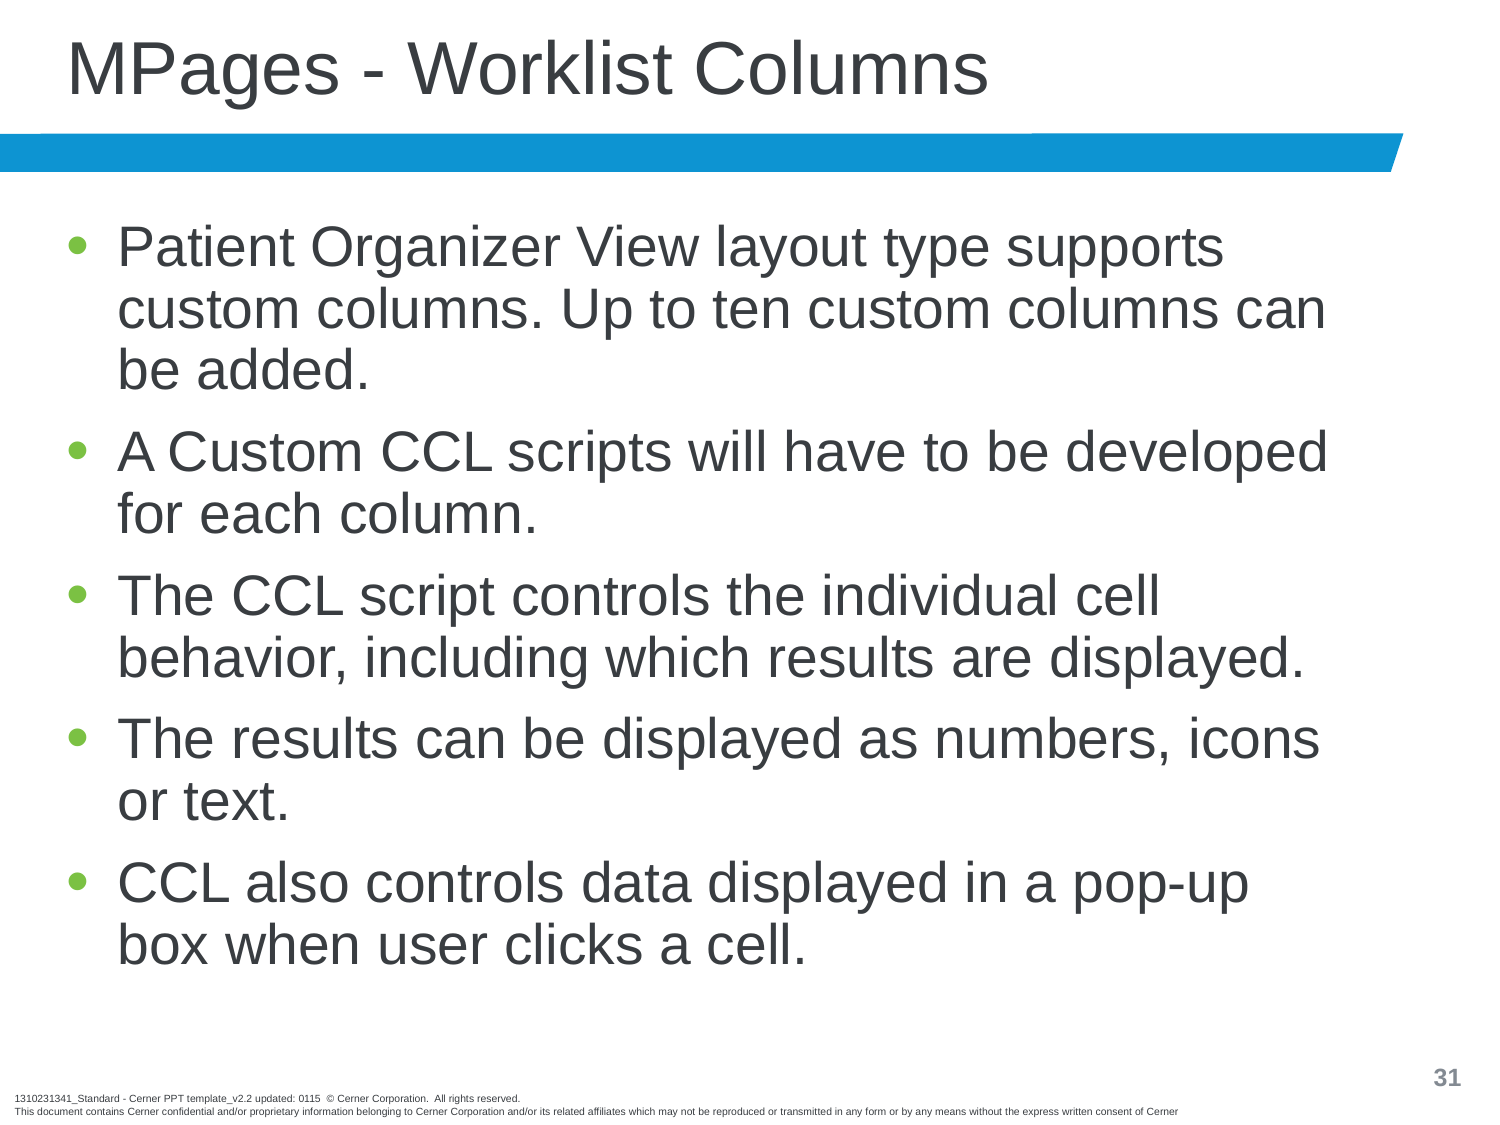

# MPages - Worklist Columns
Patient Organizer View layout type supports custom columns. Up to ten custom columns can be added.
A Custom CCL scripts will have to be developed for each column.
The CCL script controls the individual cell behavior, including which results are displayed.
The results can be displayed as numbers, icons or text.
CCL also controls data displayed in a pop-up box when user clicks a cell.